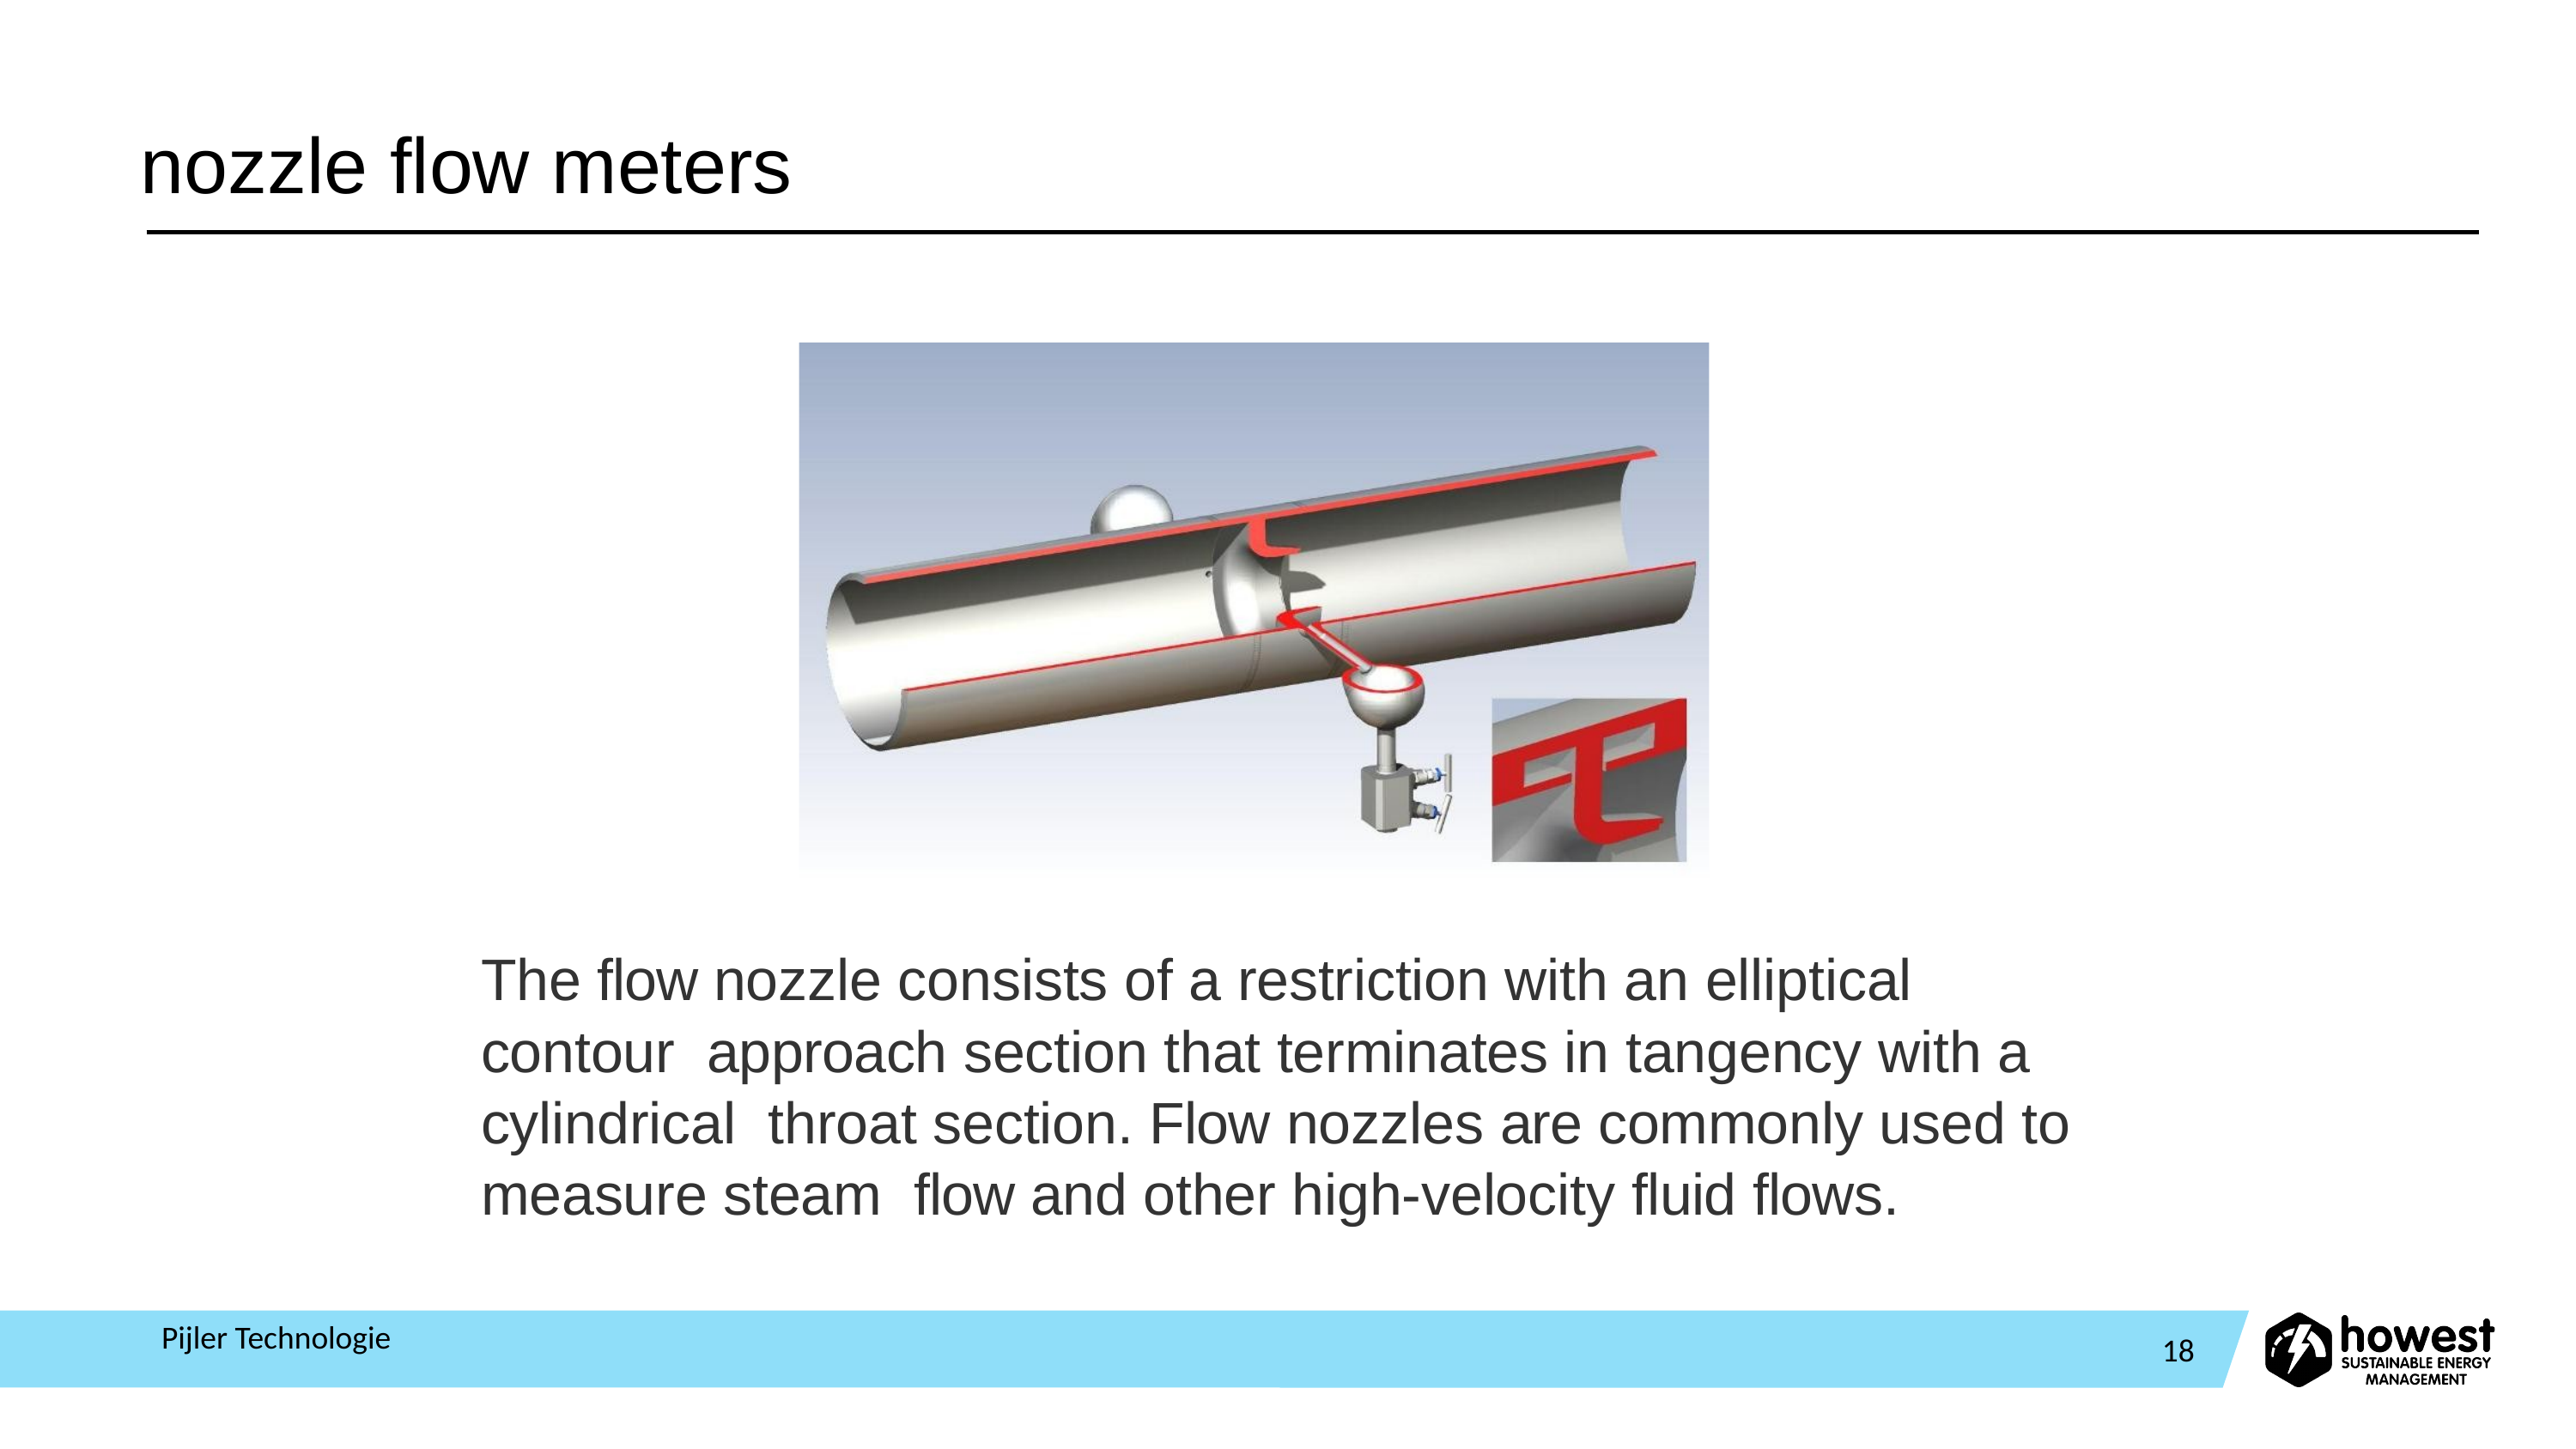

# nozzle flow meters

The flow nozzle consists of a restriction with an elliptical contour  approach section that terminates in tangency with a cylindrical  throat section. Flow nozzles are commonly used to measure steam  flow and other high-velocity fluid flows.
Pijler Technologie
18